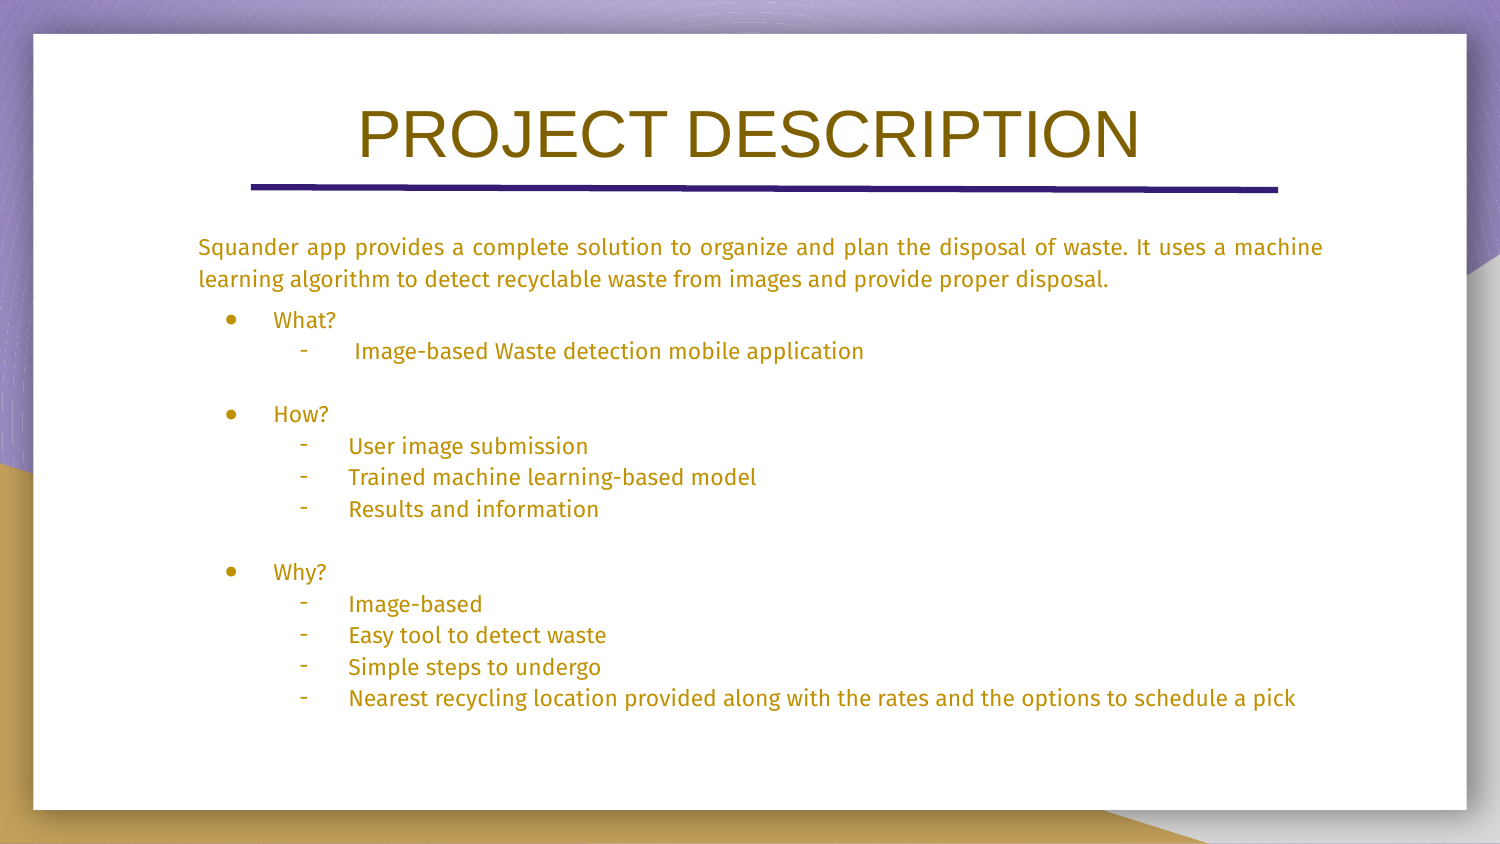

# PROJECT DESCRIPTION
Squander app provides a complete solution to organize and plan the disposal of waste. It uses a machine learning algorithm to detect recyclable waste from images and provide proper disposal.
What?
 Image-based Waste detection mobile application

How?
User image submission
Trained machine learning-based model
Results and information

Why?
Image-based
Easy tool to detect waste
Simple steps to undergo
Nearest recycling location provided along with the rates and the options to schedule a pick